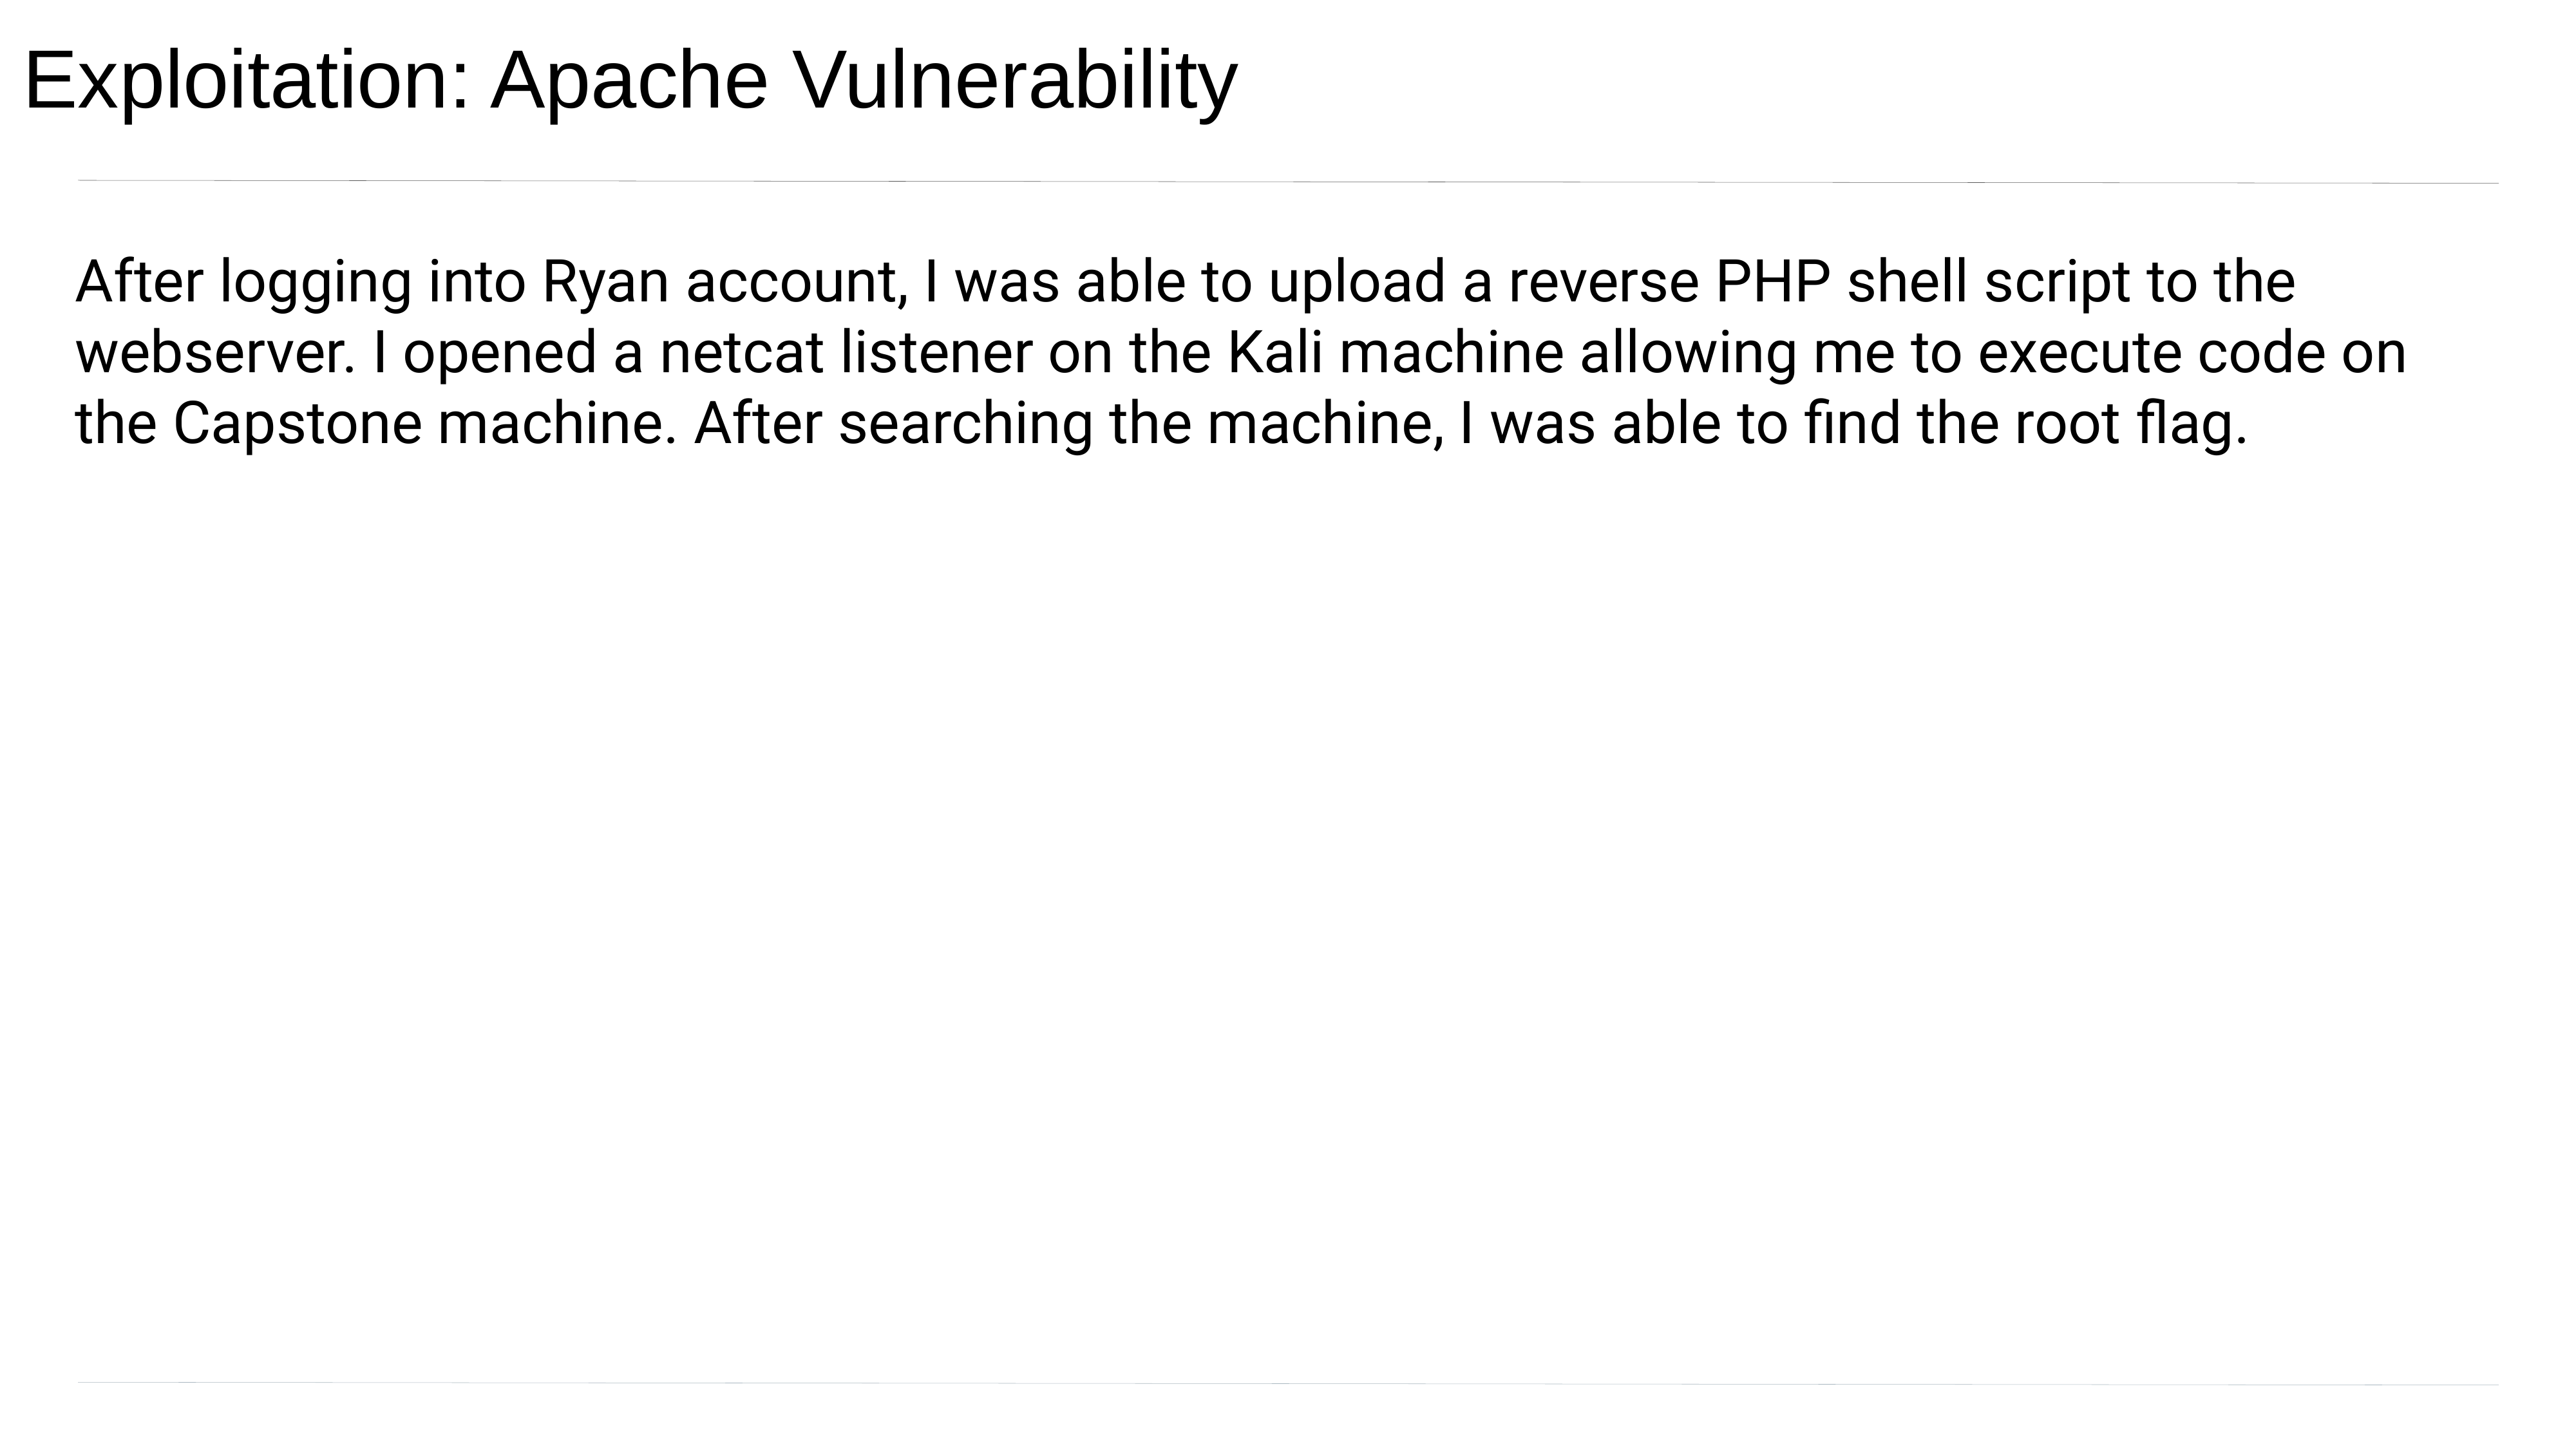

# Exploitation: Apache Vulnerability
After logging into Ryan account, I was able to upload a reverse PHP shell script to the webserver. I opened a netcat listener on the Kali machine allowing me to execute code on the Capstone machine. After searching the machine, I was able to find the root flag.
10